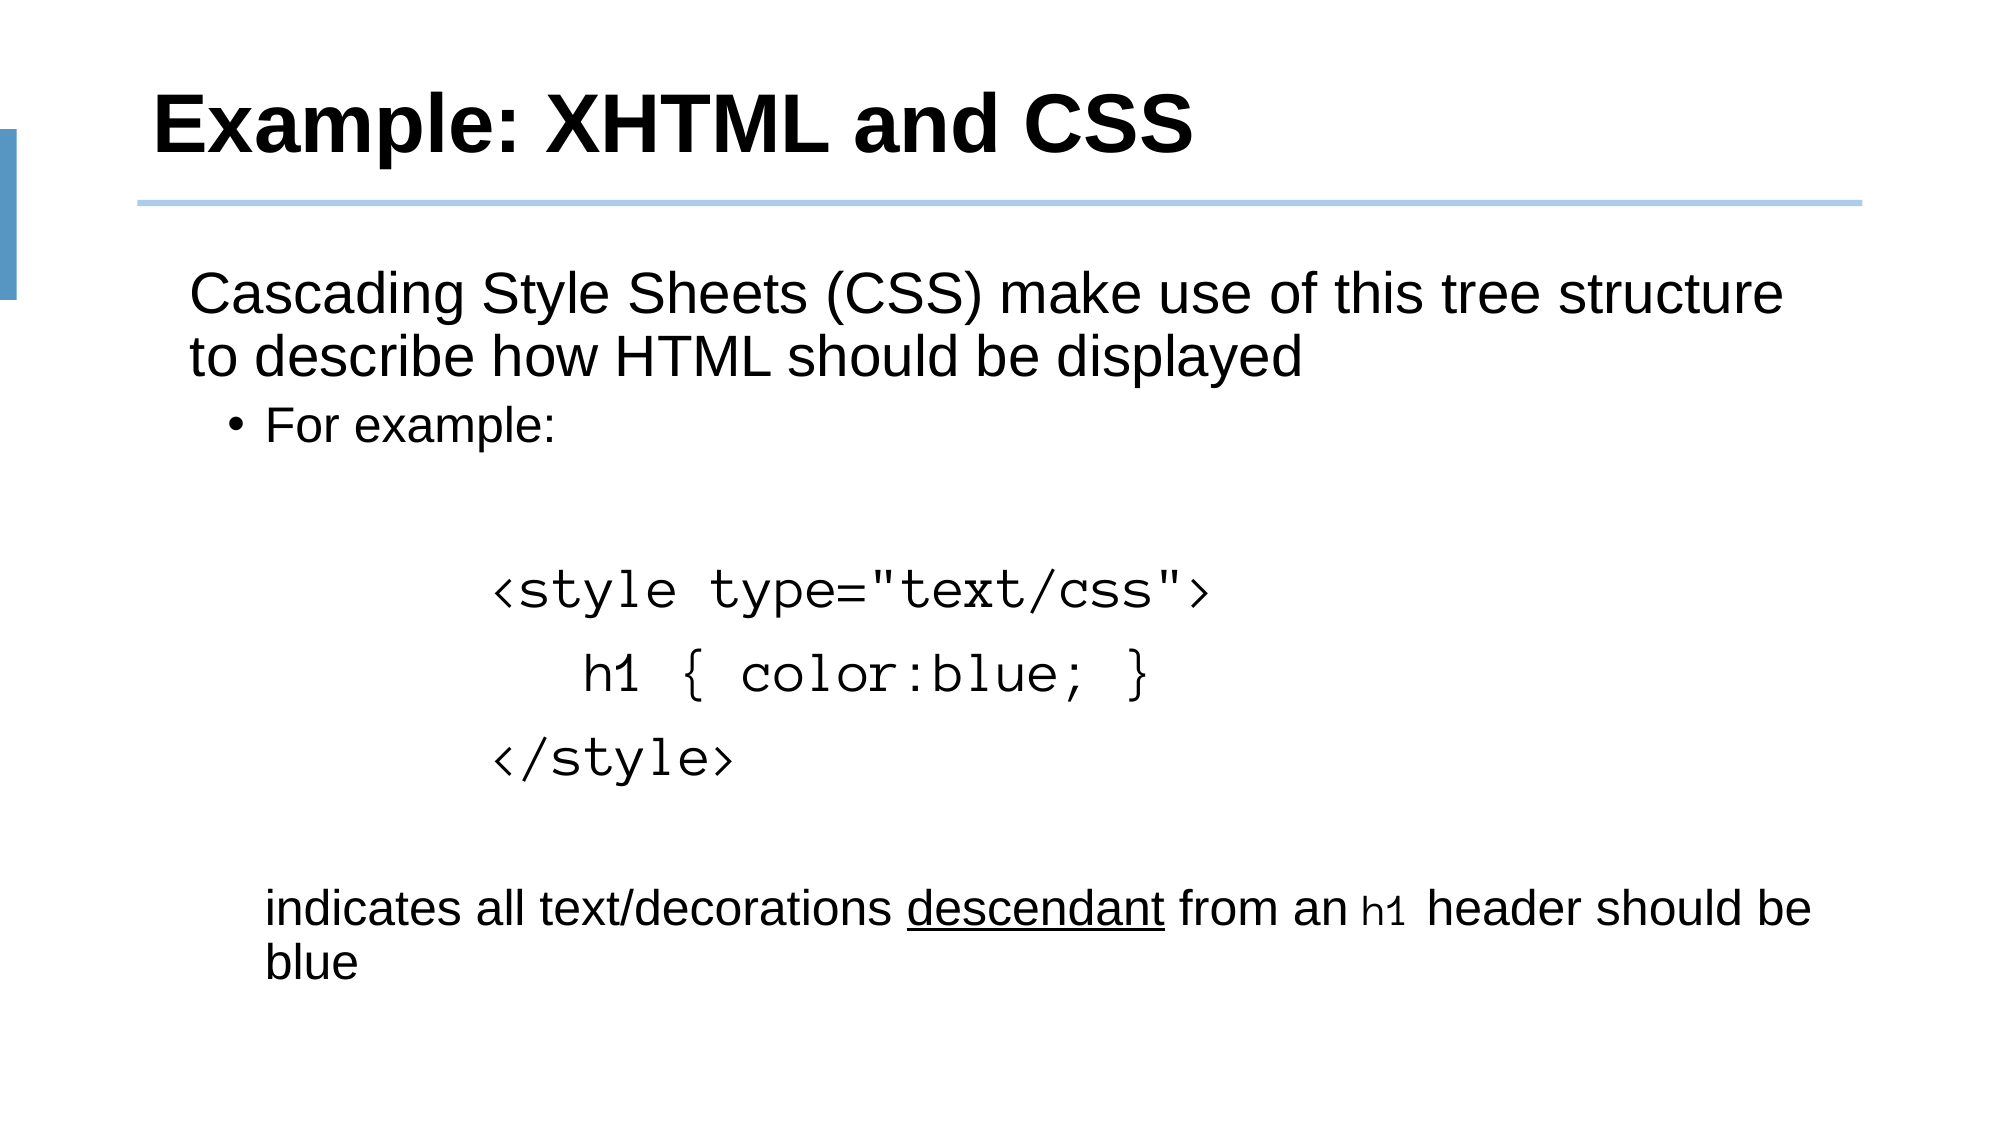

# Example: XHTML and CSS
	Cascading Style Sheets (CSS) make use of this tree structure to describe how HTML should be displayed
For example:

			<style type="text/css">
			   h1 { color:blue; }
			</style>

	indicates all text/decorations descendant from an h1 header should be blue